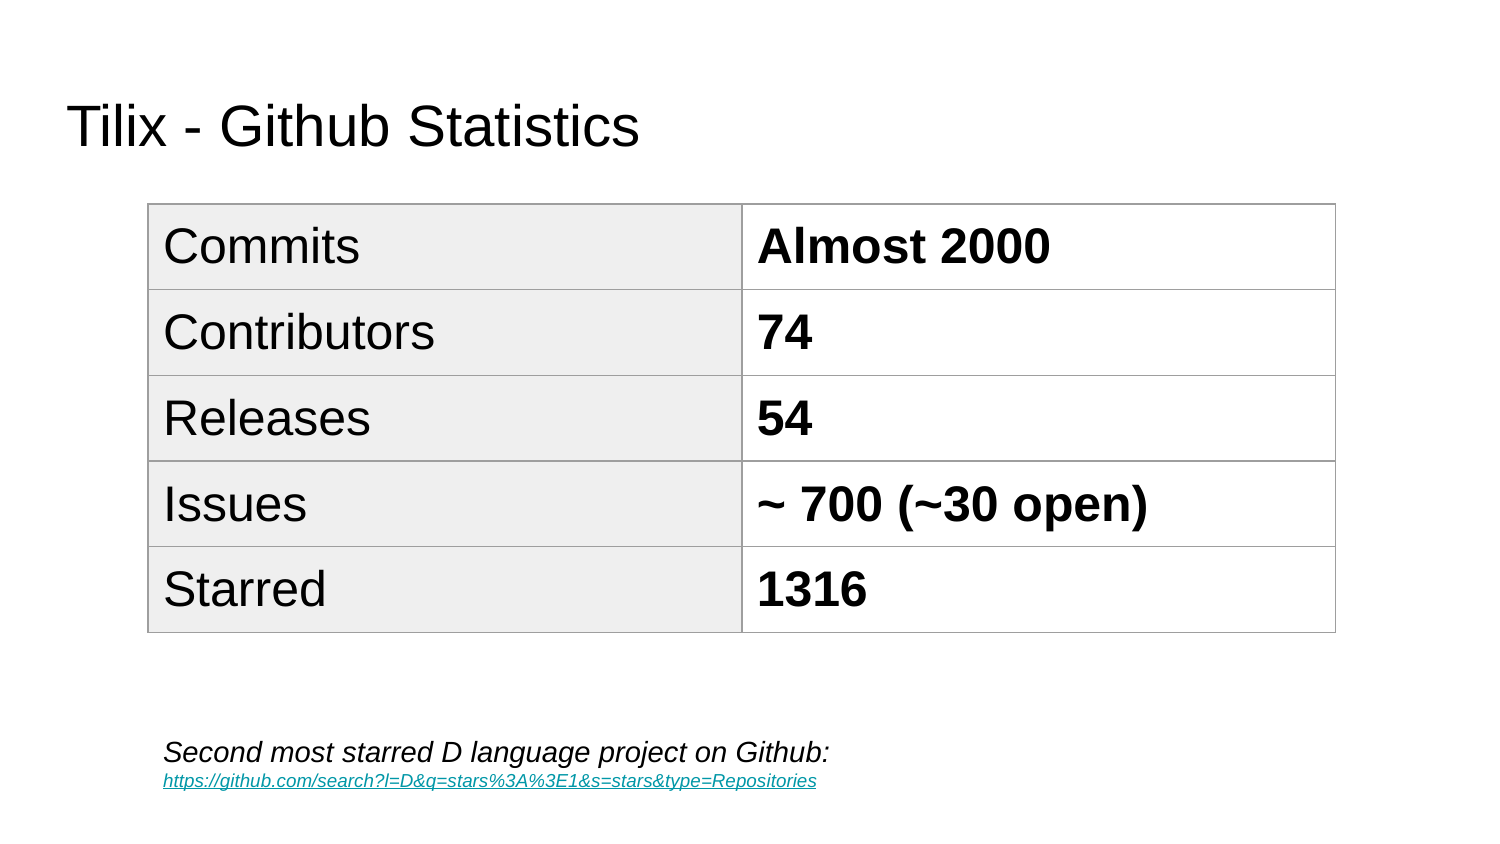

# Tilix - Github Statistics
| Commits | Almost 2000 |
| --- | --- |
| Contributors | 74 |
| Releases | 54 |
| Issues | ~ 700 (~30 open) |
| Starred | 1316 |
Second most starred D language project on Github:
https://github.com/search?l=D&q=stars%3A%3E1&s=stars&type=Repositories